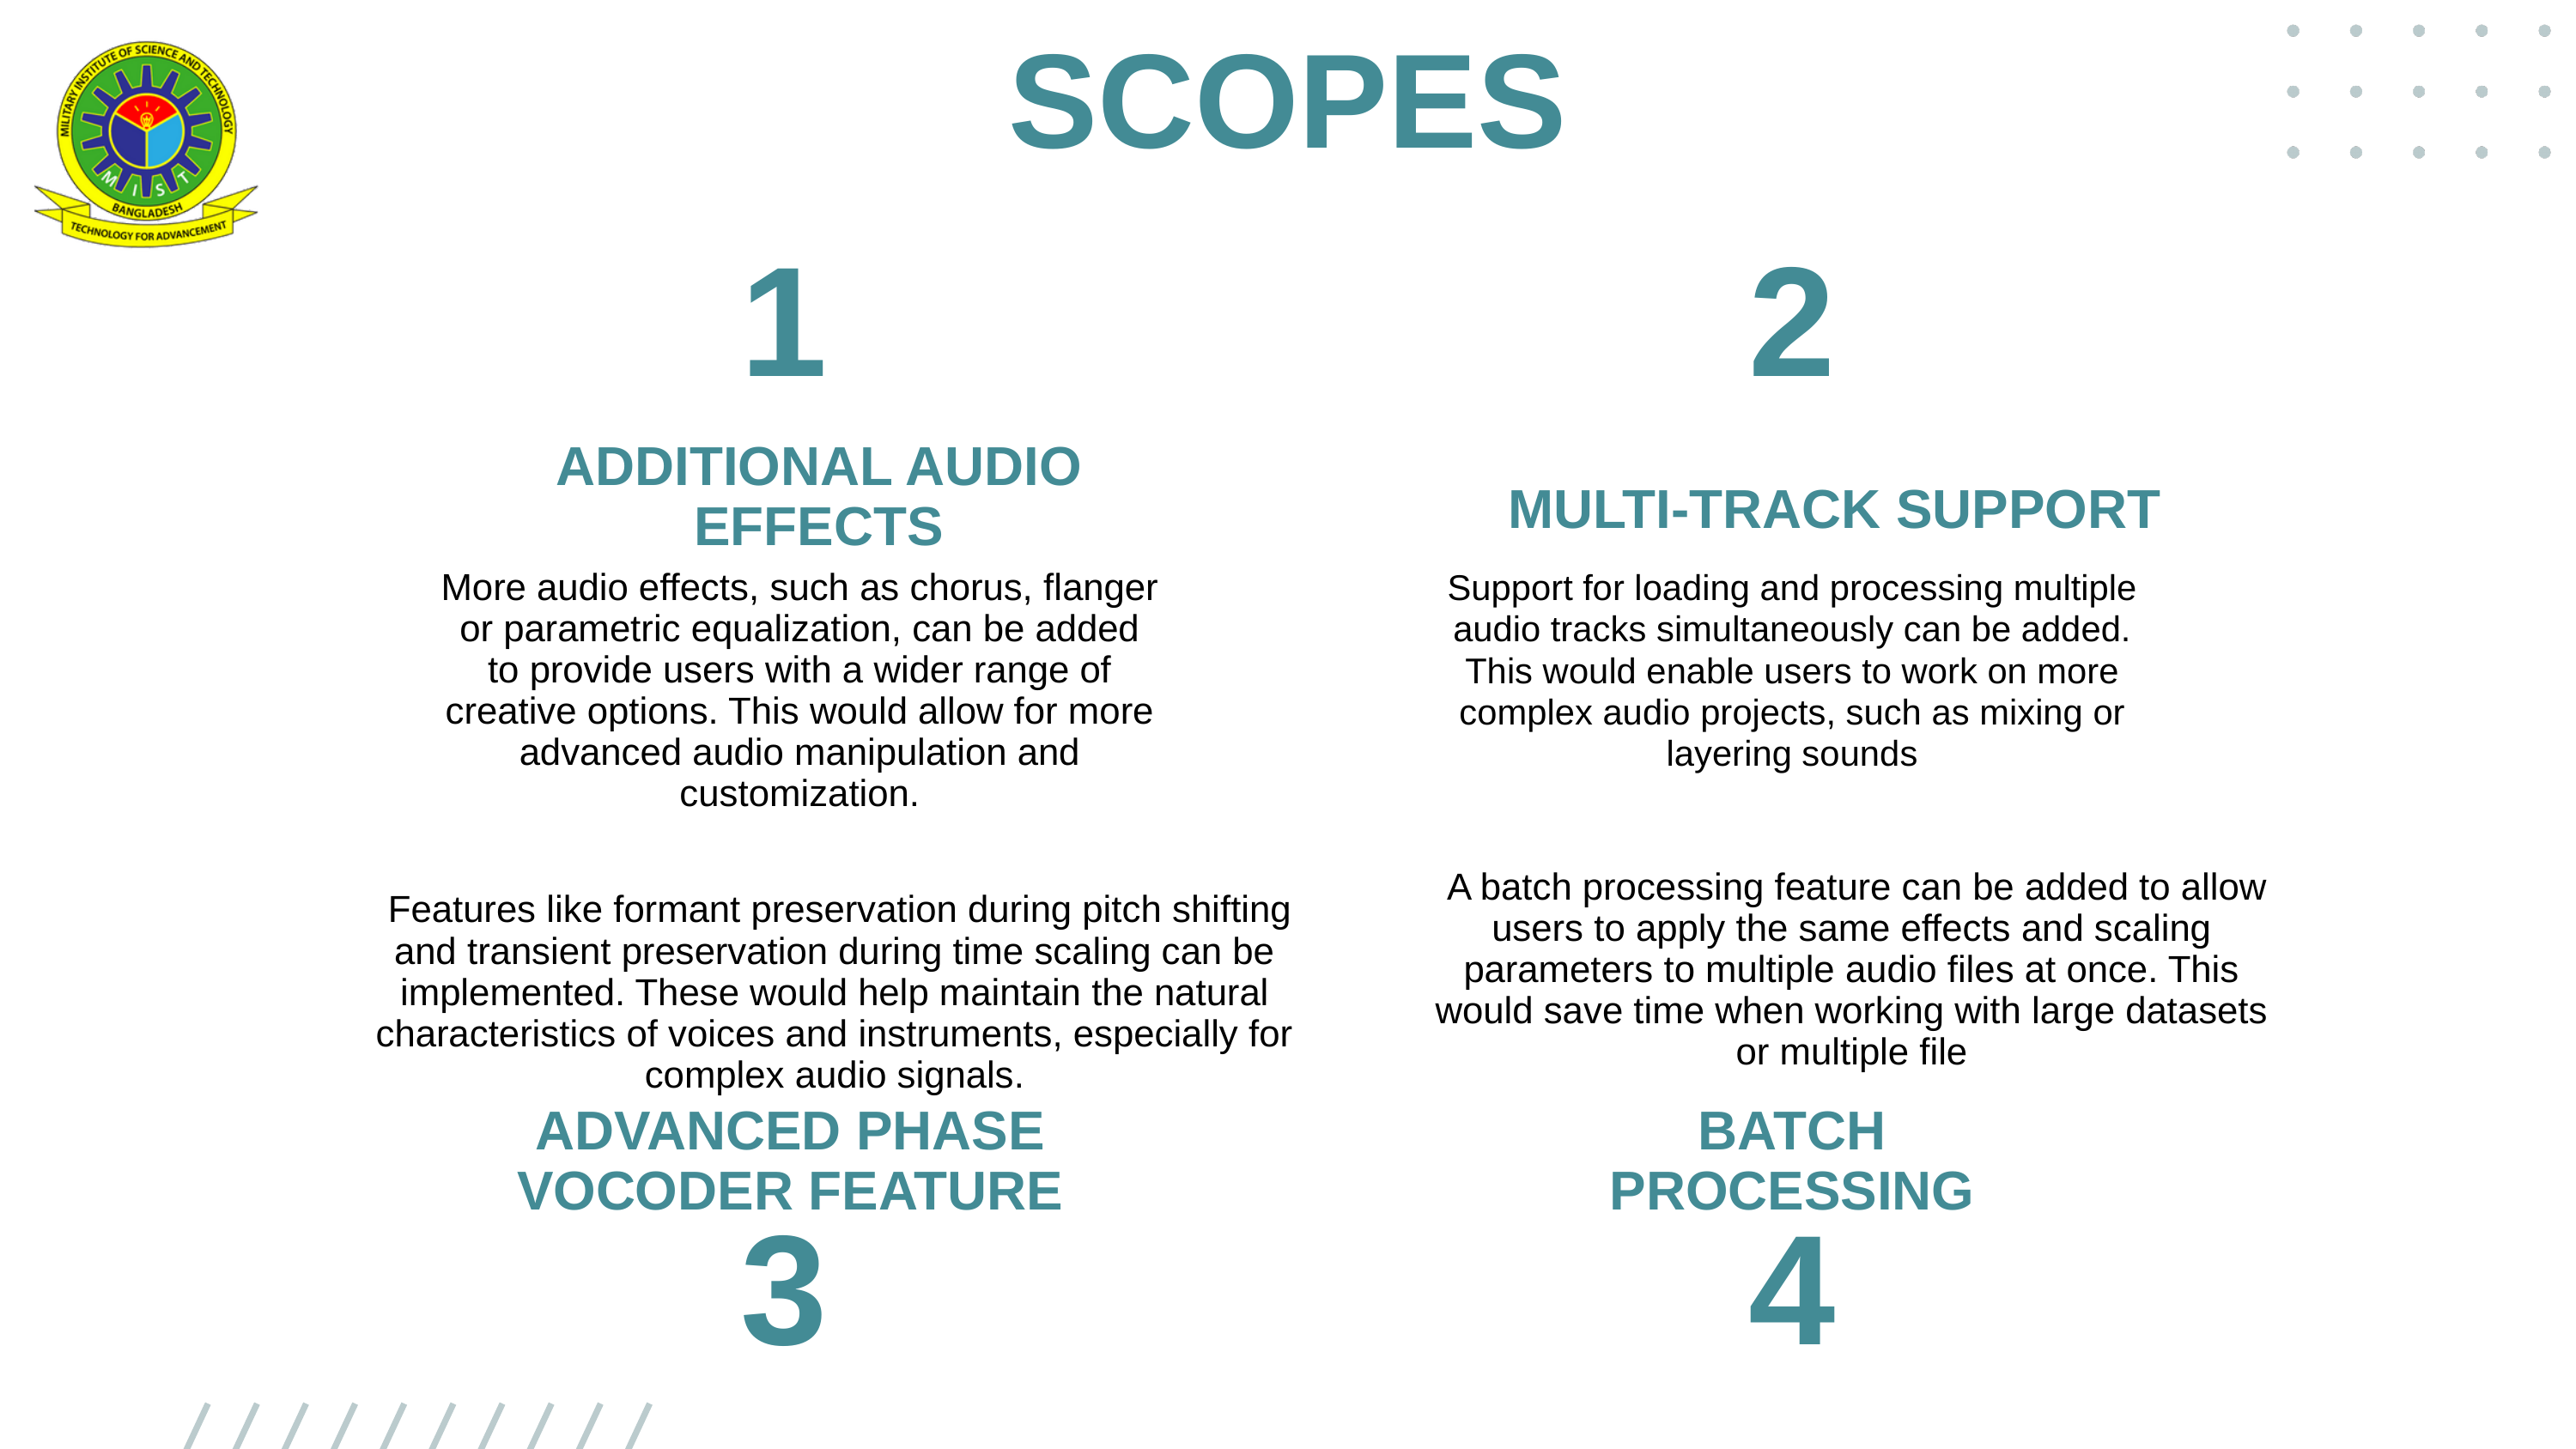

SCOPES

1
2
ADDITIONAL AUDIO EFFECTS
MULTI-TRACK SUPPORT
More audio effects, such as chorus, flanger or parametric equalization, can be added to provide users with a wider range of creative options. This would allow for more advanced audio manipulation and customization.
Support for loading and processing multiple audio tracks simultaneously can be added. This would enable users to work on more complex audio projects, such as mixing or layering sounds
 A batch processing feature can be added to allow users to apply the same effects and scaling parameters to multiple audio files at once. This would save time when working with large datasets or multiple file
 Features like formant preservation during pitch shifting and transient preservation during time scaling can be implemented. These would help maintain the natural characteristics of voices and instruments, especially for complex audio signals.

ADVANCED PHASE VOCODER FEATURE
BATCH PROCESSING
3
4